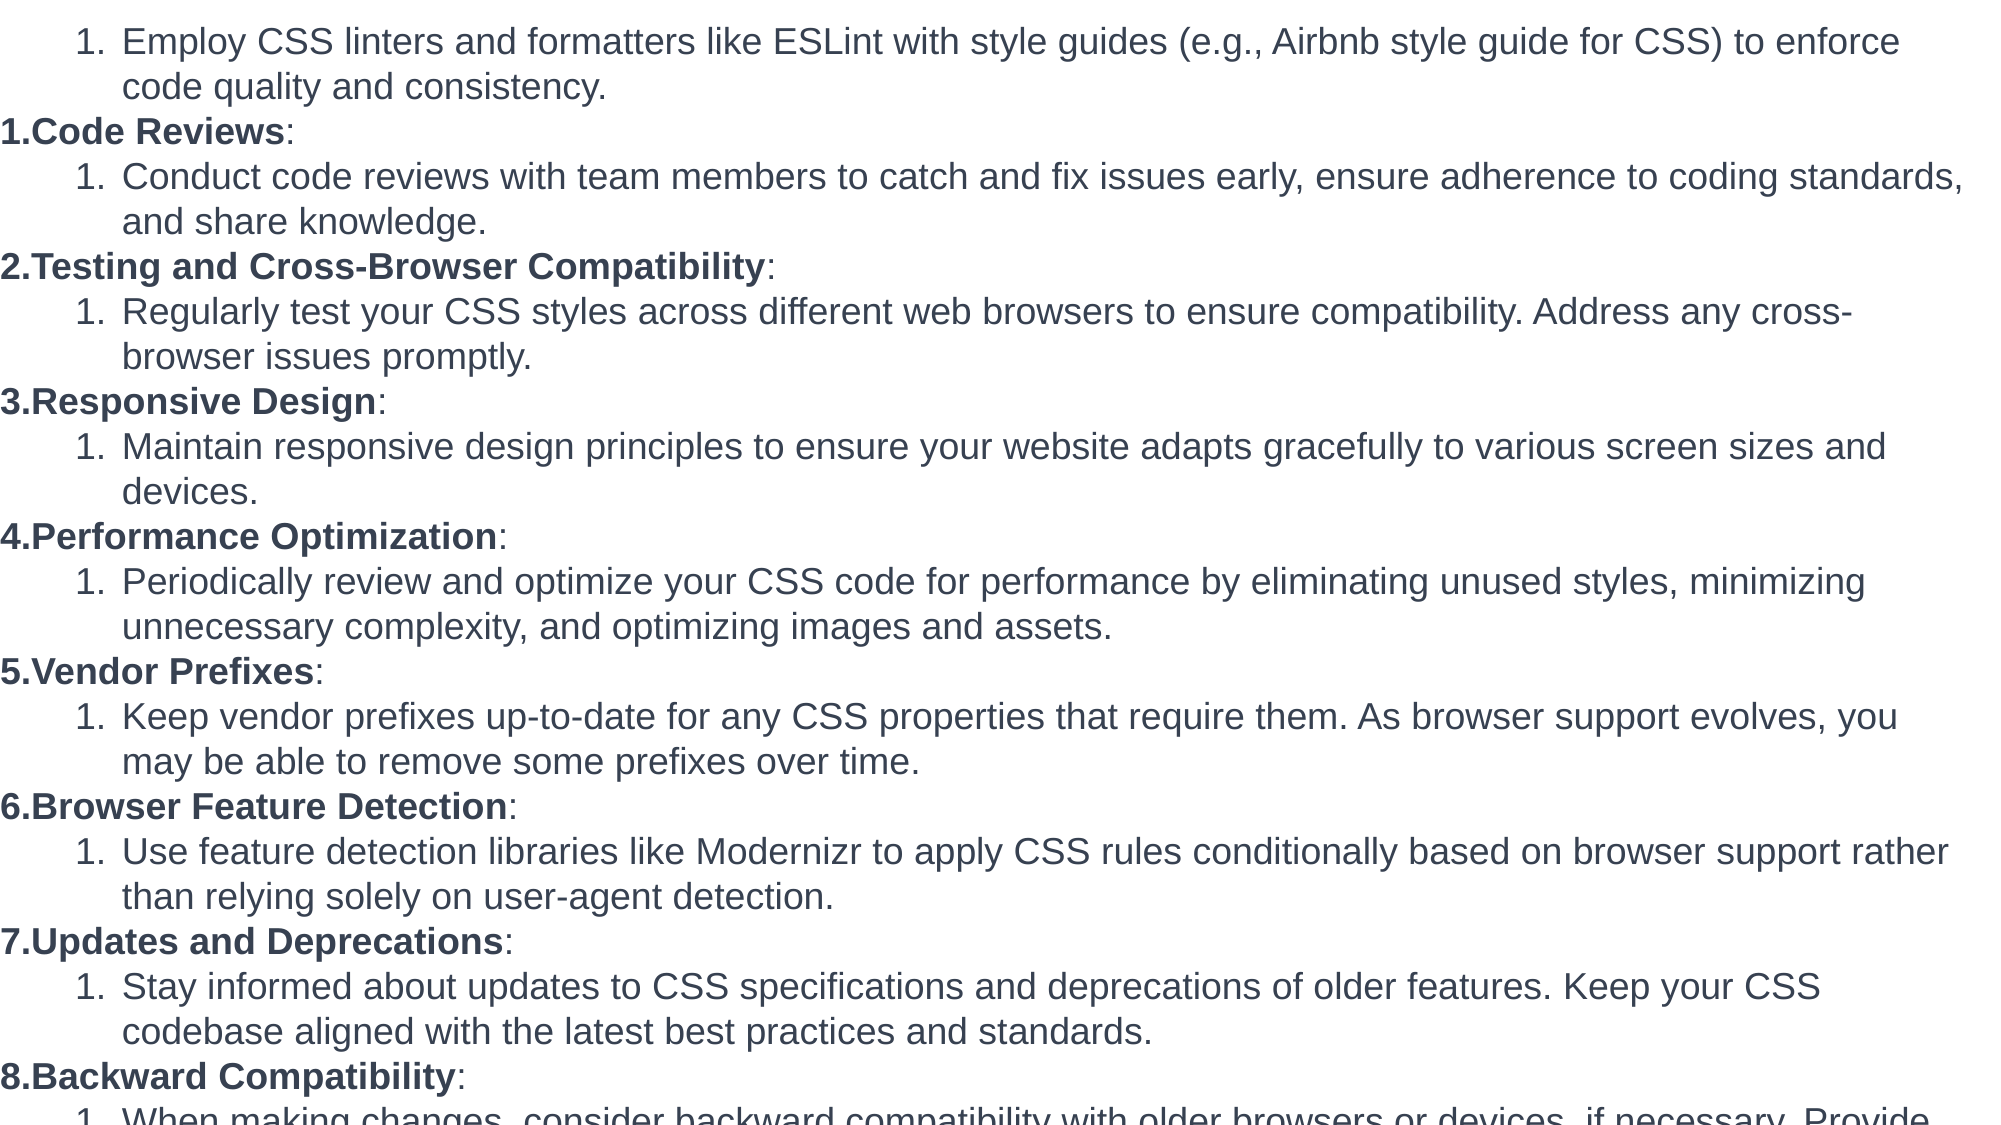

Employ CSS linters and formatters like ESLint with style guides (e.g., Airbnb style guide for CSS) to enforce code quality and consistency.
Code Reviews:
Conduct code reviews with team members to catch and fix issues early, ensure adherence to coding standards, and share knowledge.
Testing and Cross-Browser Compatibility:
Regularly test your CSS styles across different web browsers to ensure compatibility. Address any cross-browser issues promptly.
Responsive Design:
Maintain responsive design principles to ensure your website adapts gracefully to various screen sizes and devices.
Performance Optimization:
Periodically review and optimize your CSS code for performance by eliminating unused styles, minimizing unnecessary complexity, and optimizing images and assets.
Vendor Prefixes:
Keep vendor prefixes up-to-date for any CSS properties that require them. As browser support evolves, you may be able to remove some prefixes over time.
Browser Feature Detection:
Use feature detection libraries like Modernizr to apply CSS rules conditionally based on browser support rather than relying solely on user-agent detection.
Updates and Deprecations:
Stay informed about updates to CSS specifications and deprecations of older features. Keep your CSS codebase aligned with the latest best practices and standards.
Backward Compatibility:
When making changes, consider backward compatibility with older browsers or devices, if necessary. Provide fallback.

.